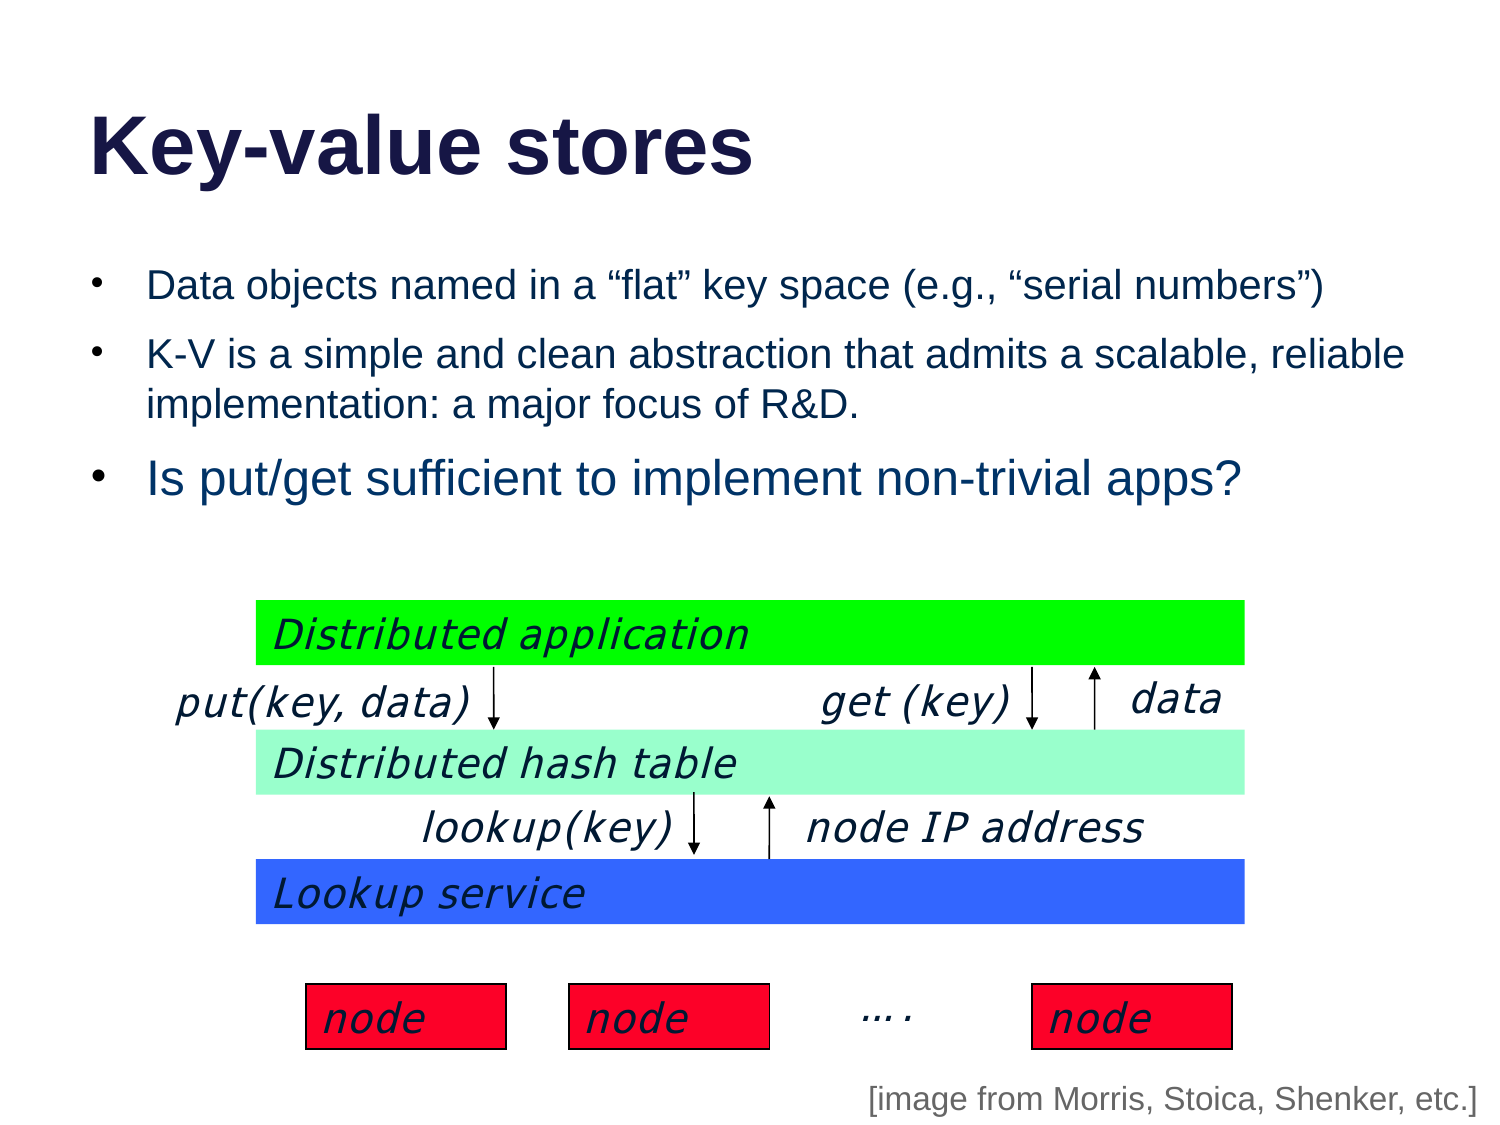

# Key-value stores
Data objects named in a “flat” key space (e.g., “serial numbers”)
K-V is a simple and clean abstraction that admits a scalable, reliable implementation: a major focus of R&D.
Is put/get sufficient to implement non-trivial apps?

Distributed application
data

get (key)

put(key, data)
Distributed hash table

lookup(key)
node IP address

Lookup service
….
node
node
node
[image from Morris, Stoica, Shenker, etc.]